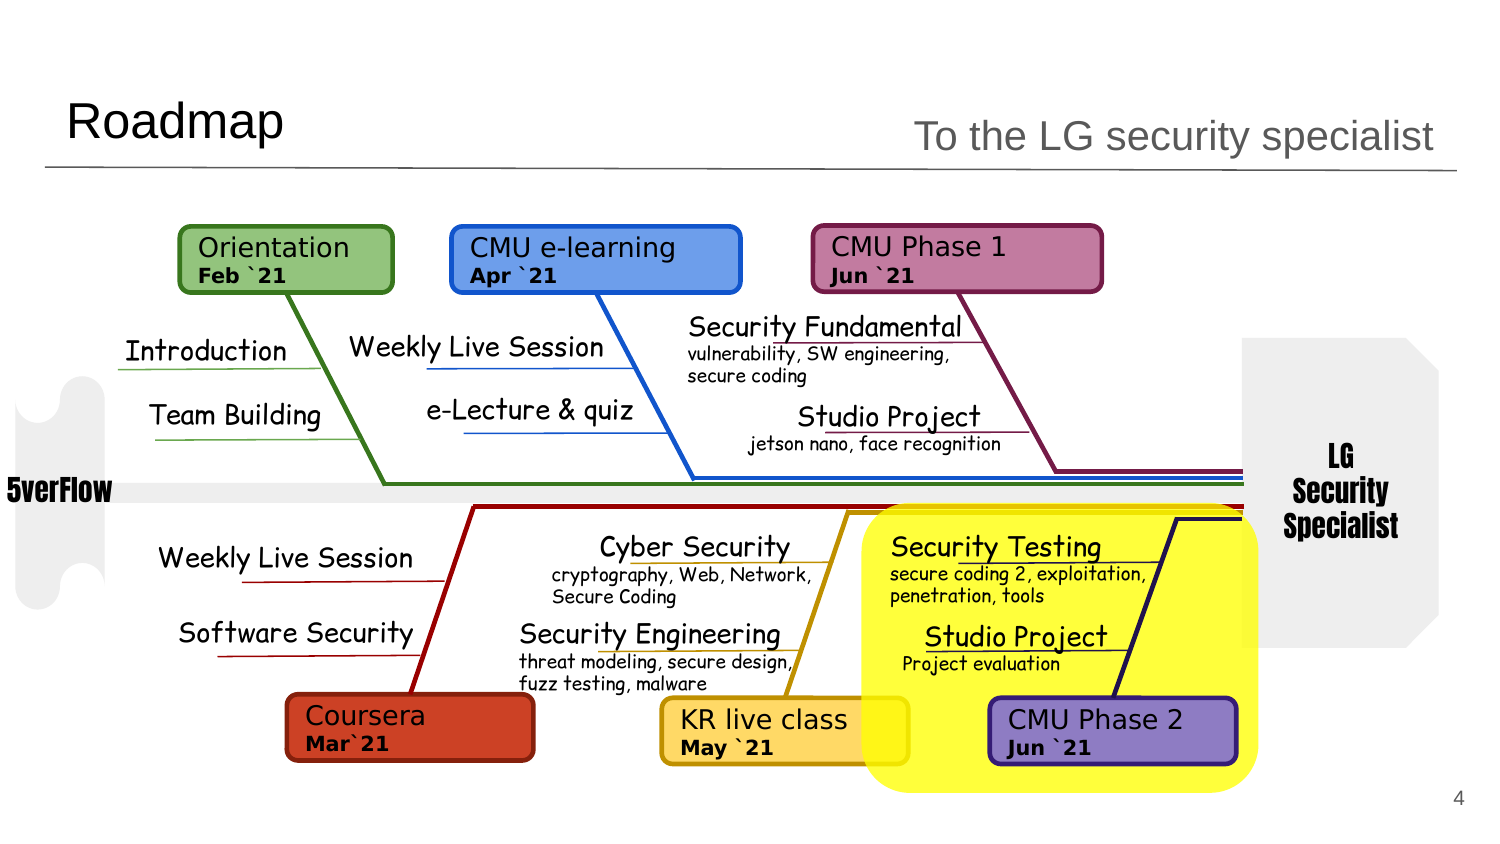

# Roadmap
To the LG security specialist

CMU Phase 1
Jun `21
Orientation
Feb `21
CMU e-learning
Apr `21
Security Fundamental
vulnerability, SW engineering, secure coding
Weekly Live Session
Introduction

e-Lecture & quiz
Team Building
      Studio Project
jetson nano, face recognition

LG
Security
Specialist
5verFlow

Security Testing
secure coding 2, exploitation, penetration, tools
      Cyber Security
cryptography, Web, Network, Secure Coding
Weekly Live Session
Software Security
Security Engineering
threat modeling, secure design, fuzz testing, malware
      Studio Project
     Project evaluation
Coursera
Mar`21
KR live class
May `21
CMU Phase 2
Jun `21
4